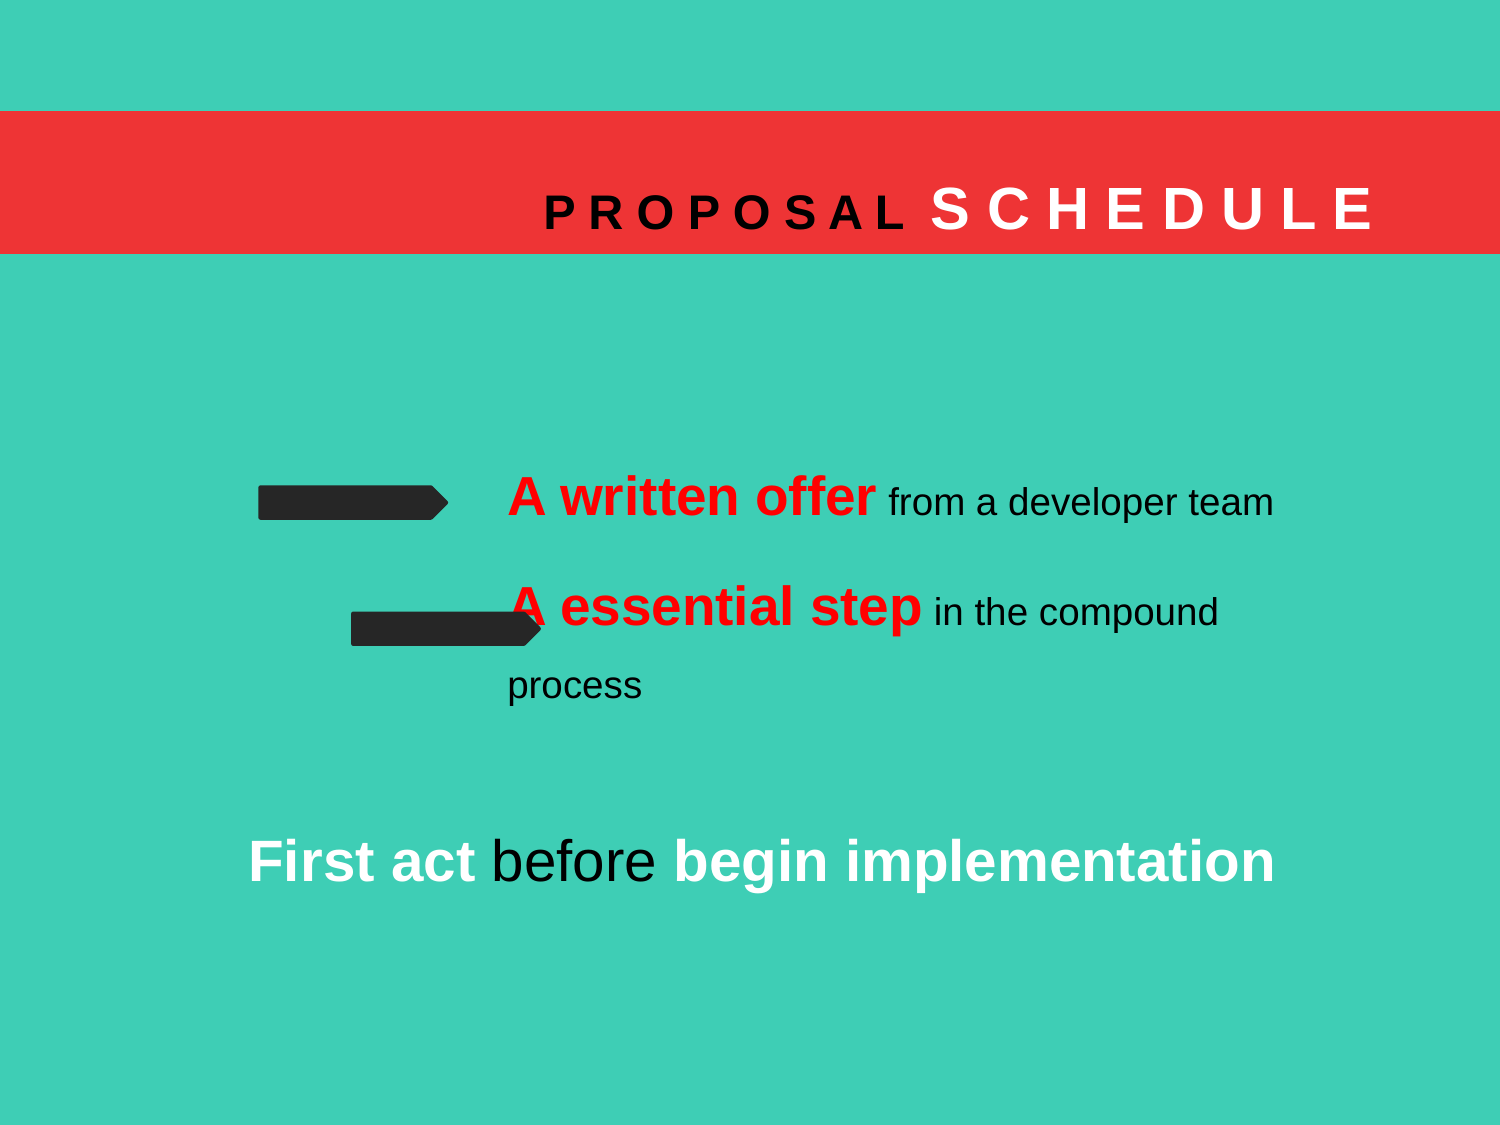

# P R O P O S A L  S C H E D U L E
A written offer from a developer team
		A essential step in the compound process

First act before begin implementation